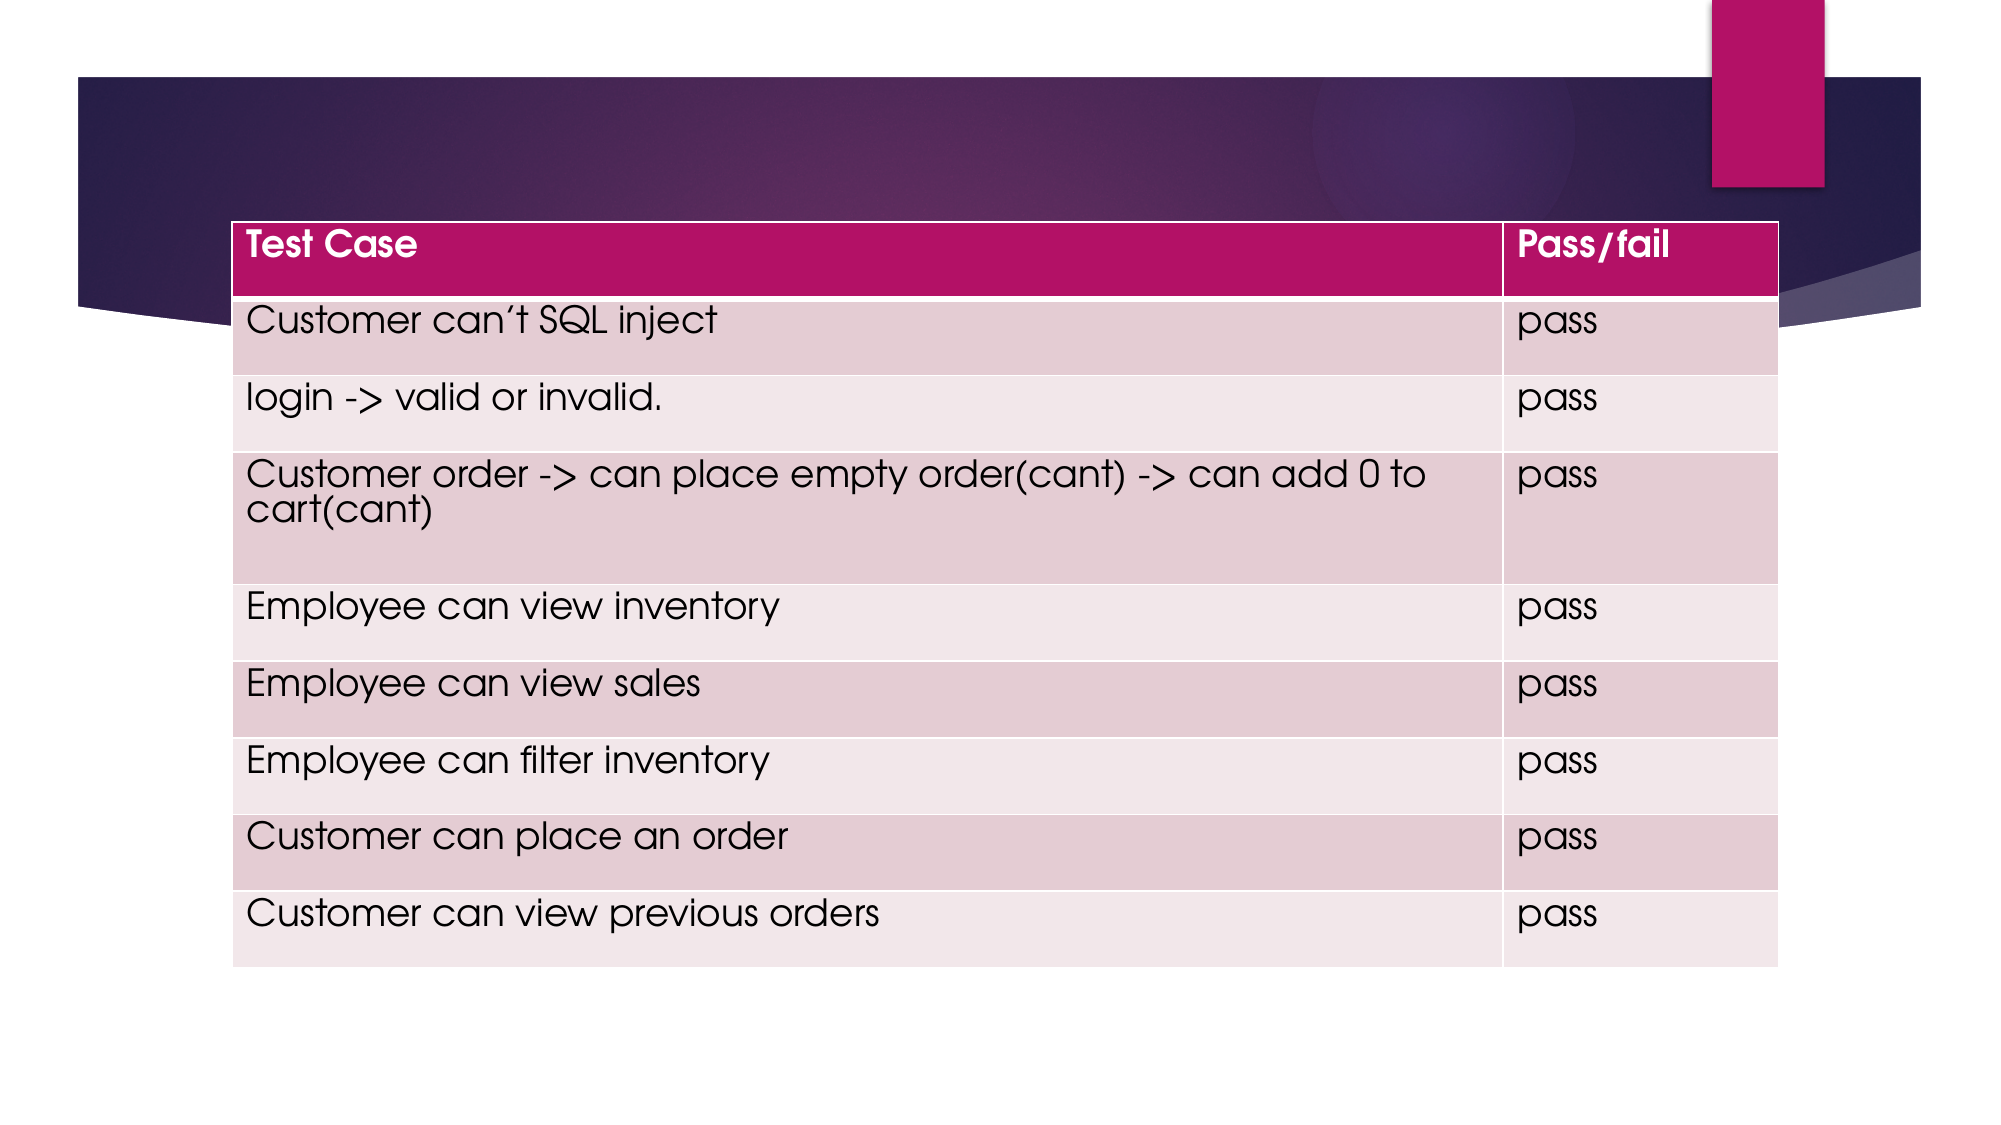

| Test Case | Pass/fail |
| --- | --- |
| Customer can’t SQL inject | pass |
| login -> valid or invalid. | pass |
| Customer order -> can place empty order(cant) -> can add 0 to cart(cant) | pass |
| Employee can view inventory | pass |
| Employee can view sales | pass |
| Employee can filter inventory | pass |
| Customer can place an order | pass |
| Customer can view previous orders | pass |